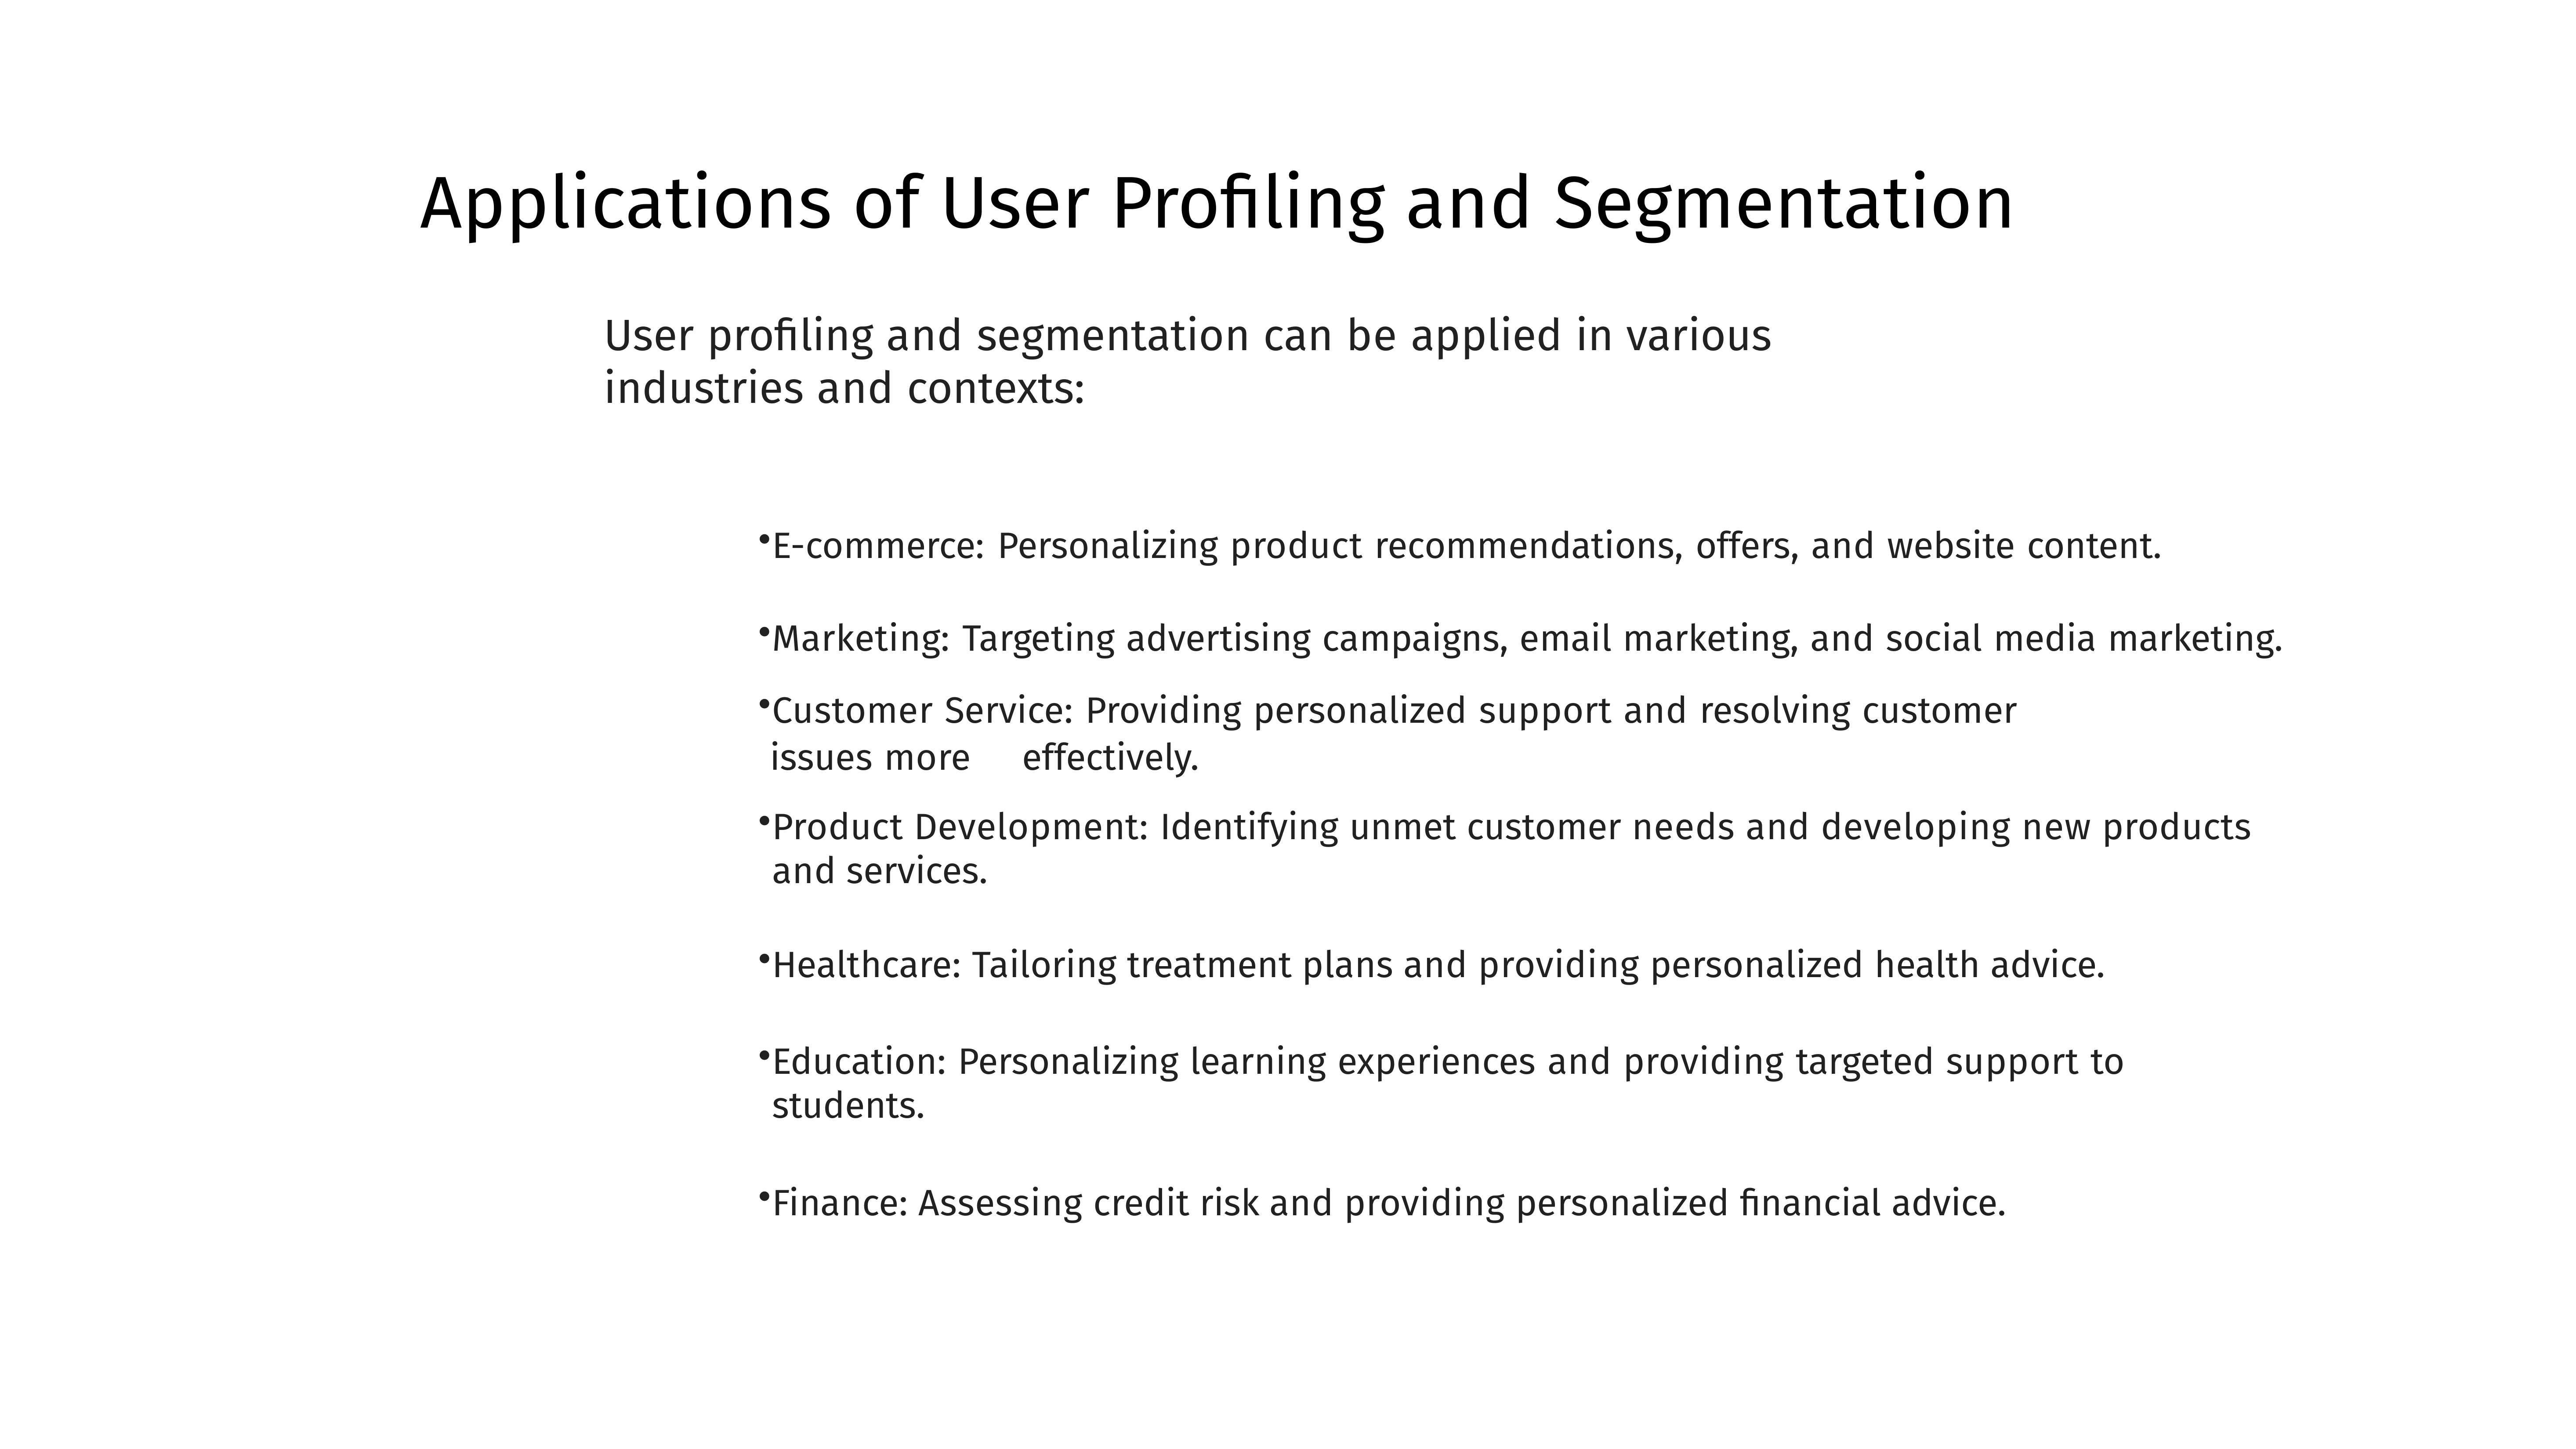

Applications of User Profiling and Segmentation
User profiling and segmentation can be applied in various industries and contexts:

E-commerce: Personalizing product recommendations, offers, and website content.

Marketing: Targeting advertising campaigns, email marketing, and social media marketing.

Customer Service: Providing personalized support and resolving customer

 issues more 	effectively.

Product Development: Identifying unmet customer needs and developing new products and services.

Healthcare: Tailoring treatment plans and providing personalized health advice.

Education: Personalizing learning experiences and providing targeted support to students.

Finance: Assessing credit risk and providing personalized financial advice.